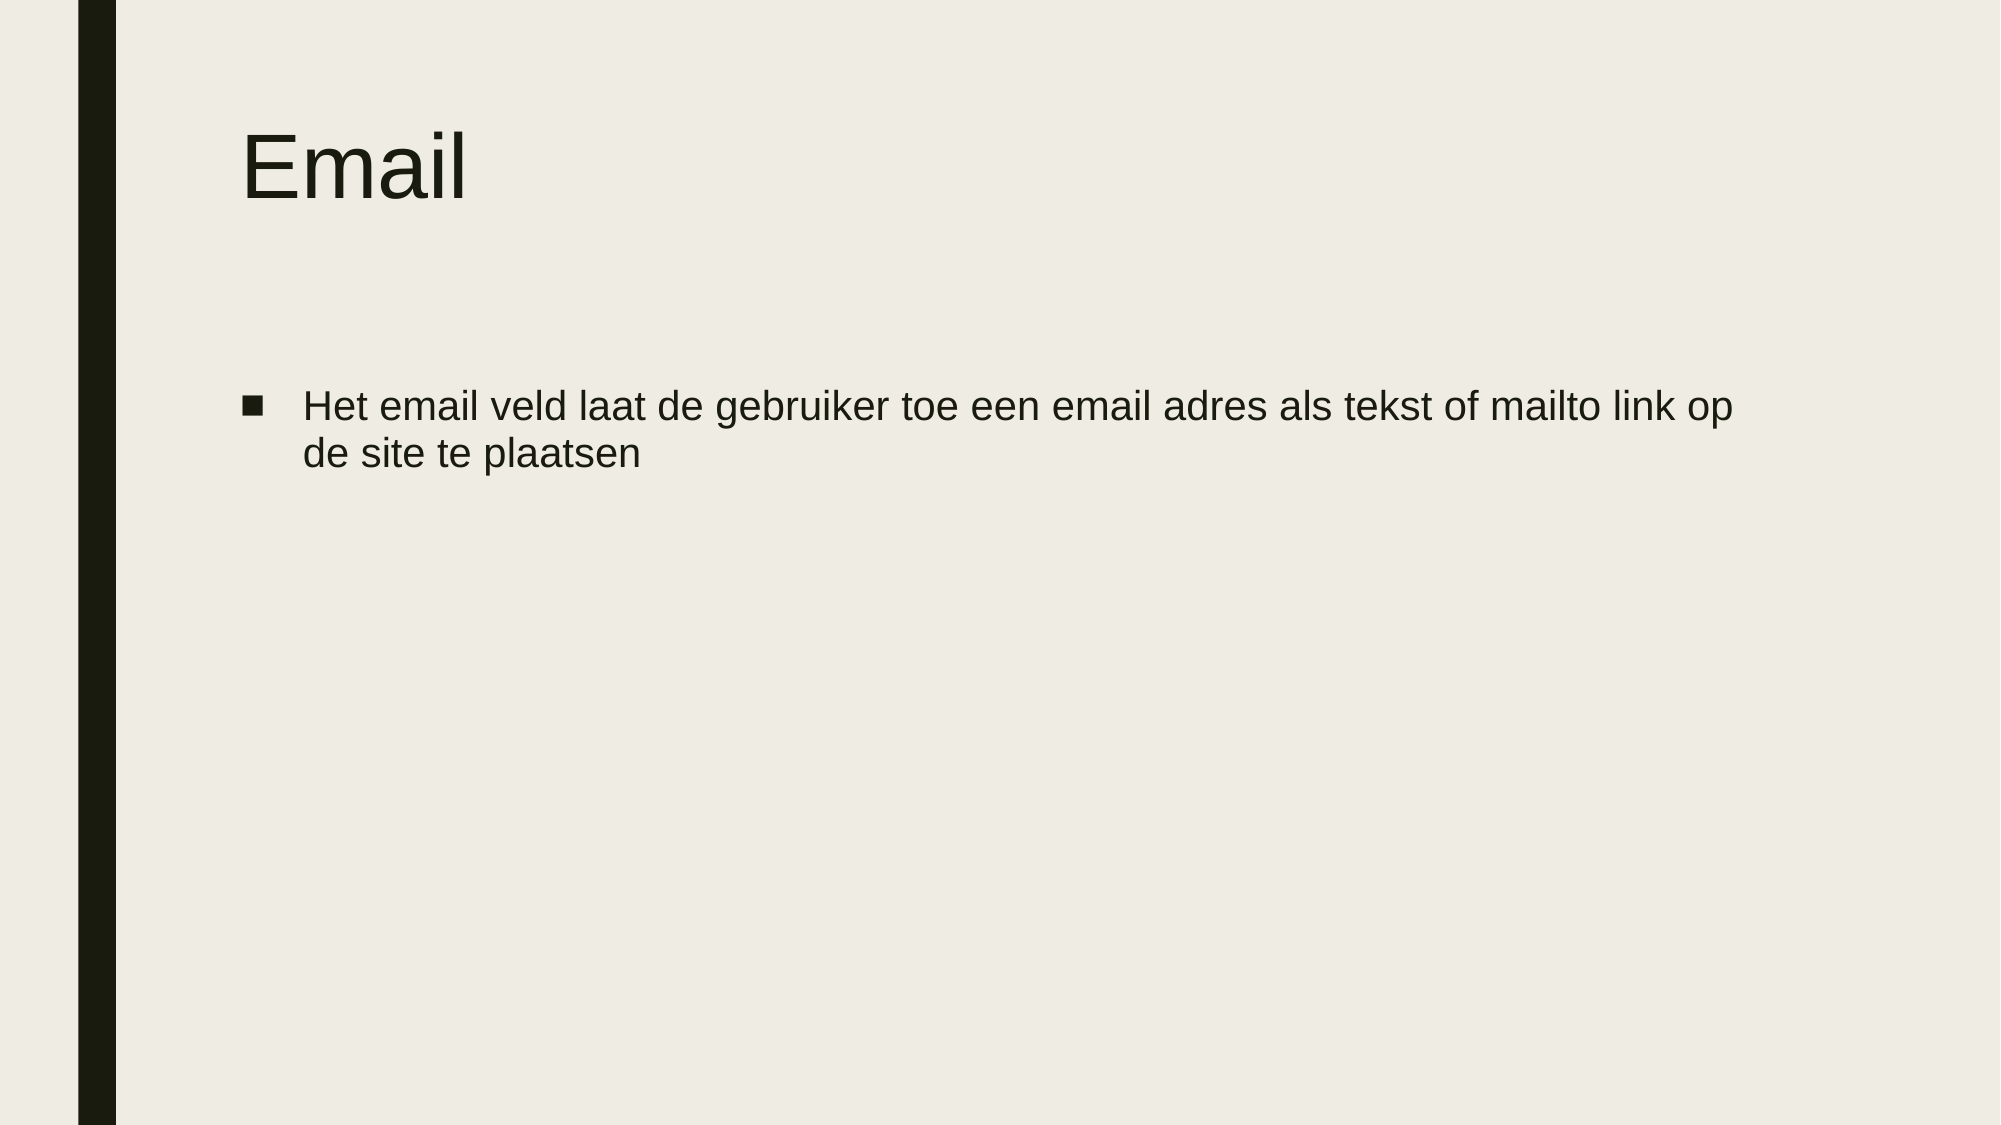

# Email
Het email veld laat de gebruiker toe een email adres als tekst of mailto link op de site te plaatsen